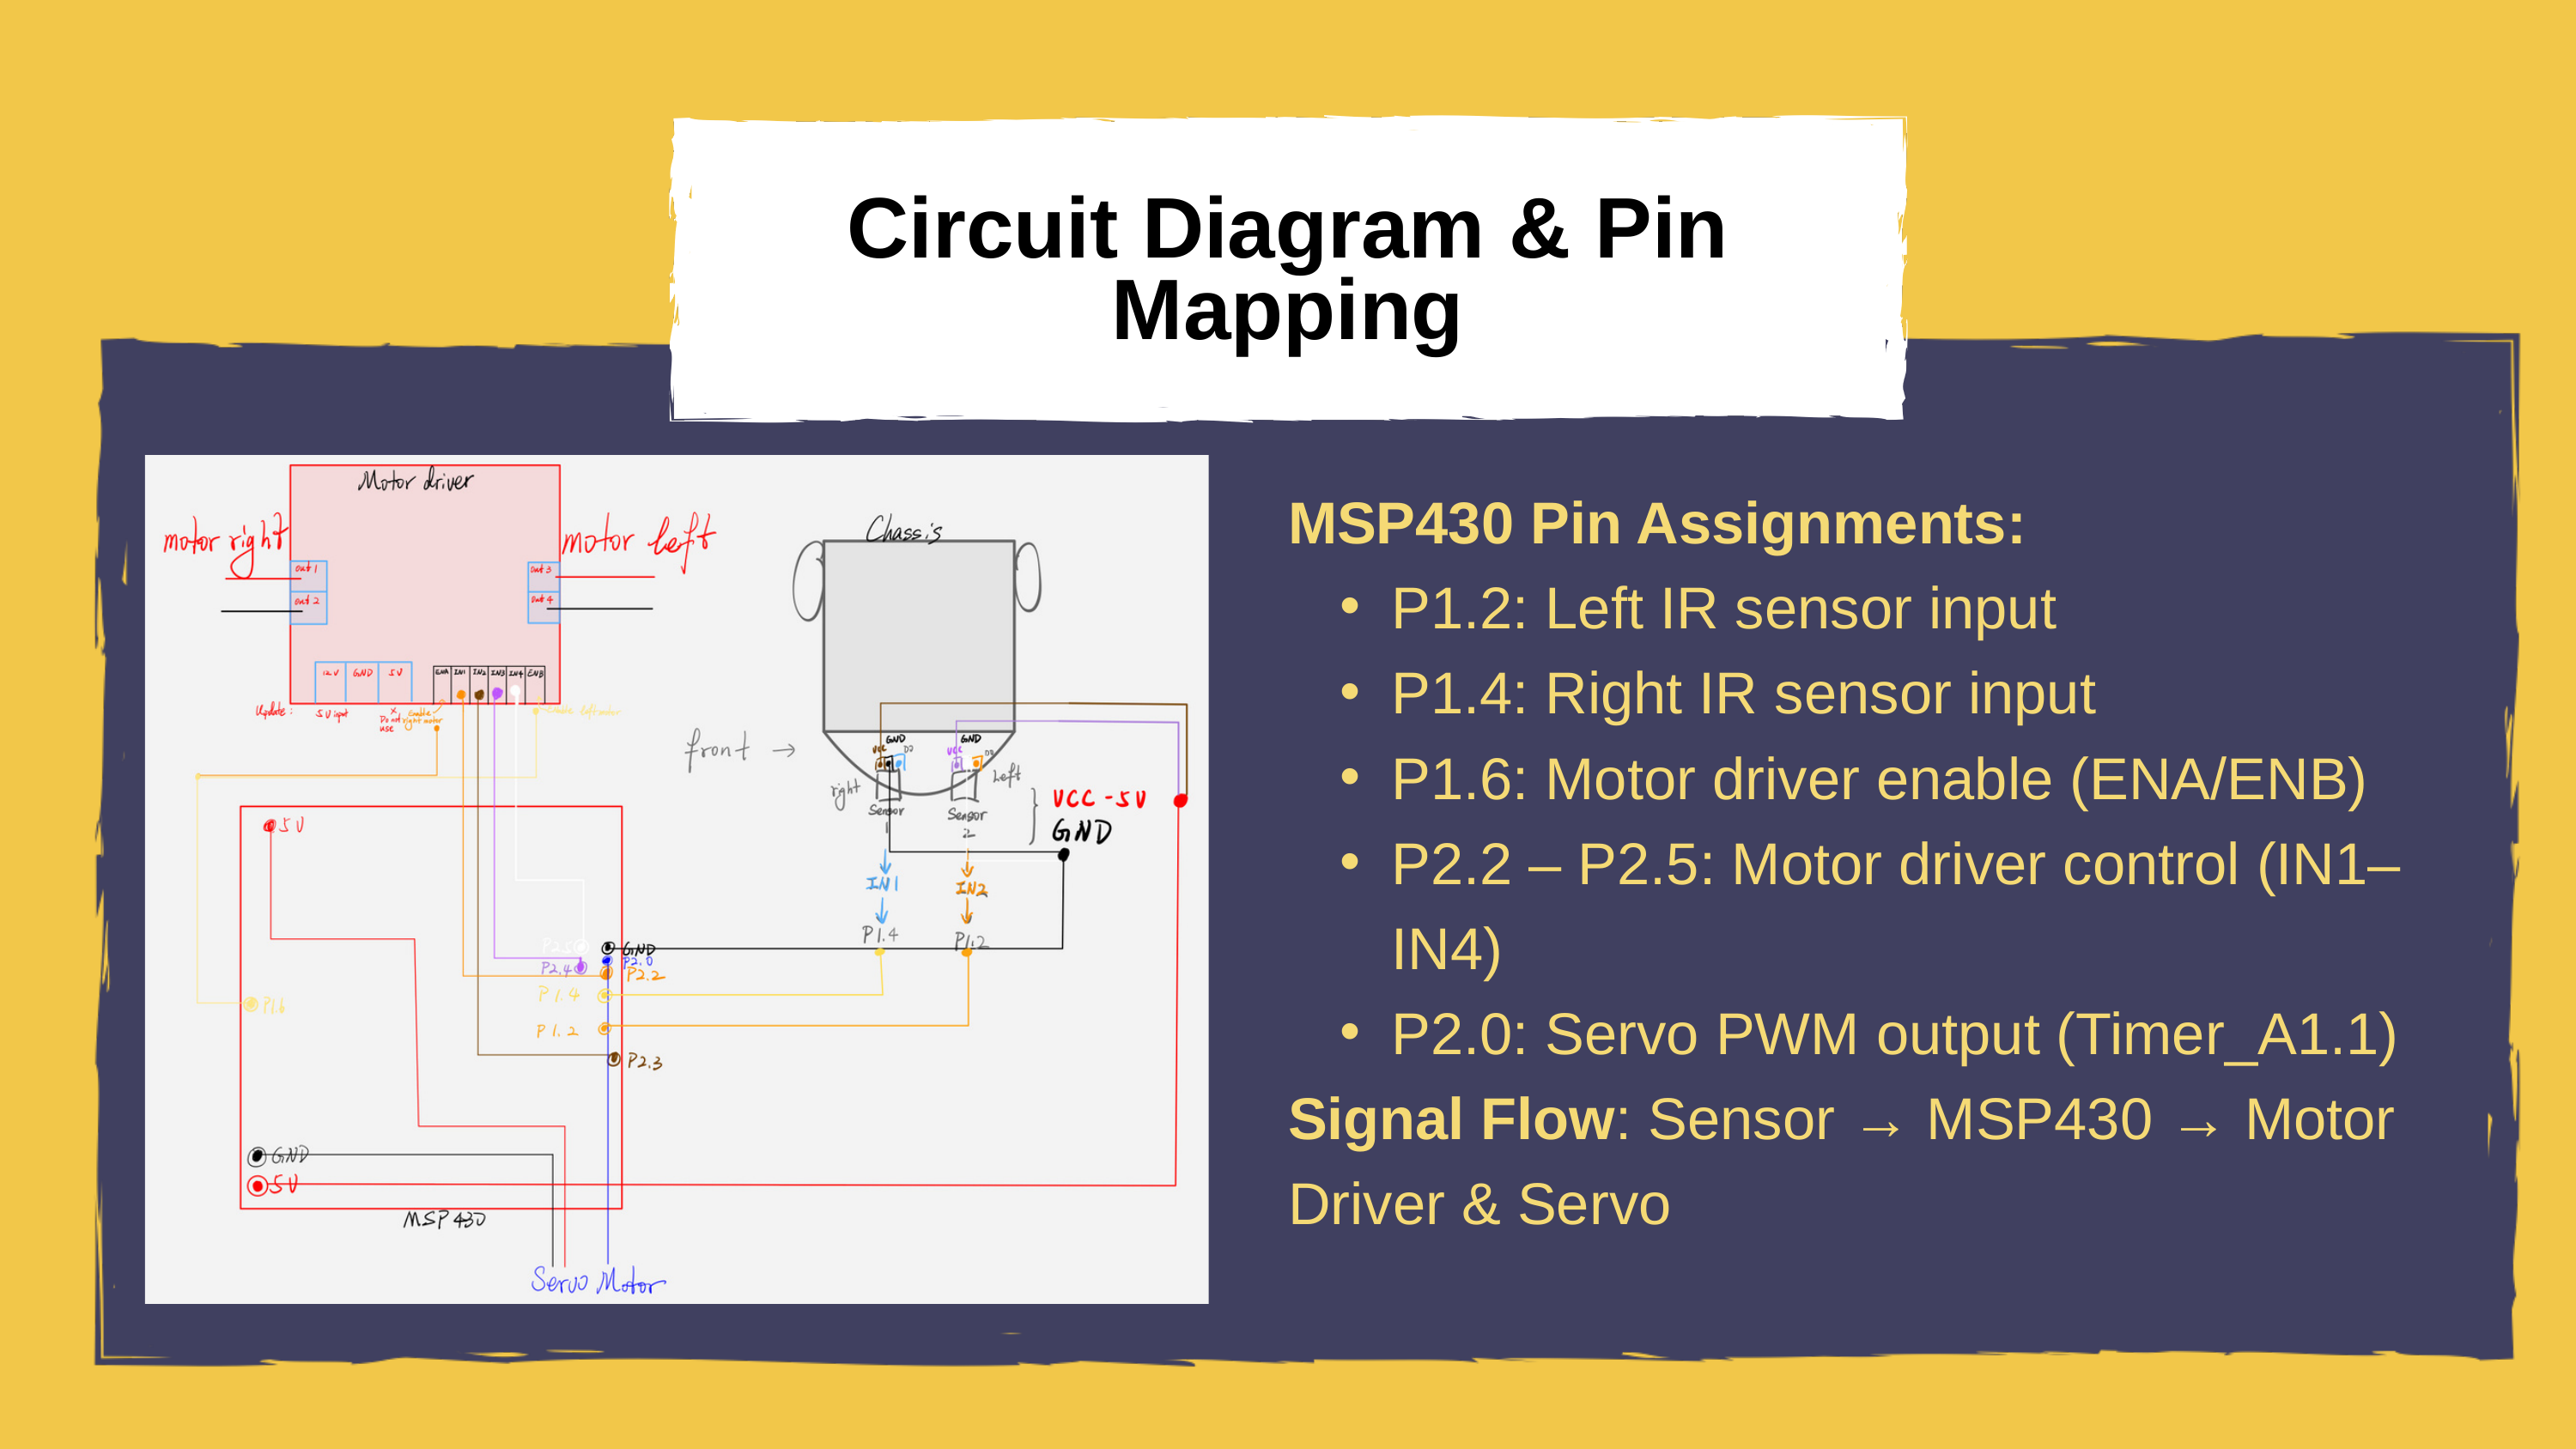

Circuit Diagram & Pin Mapping

MSP430 Pin Assignments:
P1.2: Left IR sensor input
P1.4: Right IR sensor input
P1.6: Motor driver enable (ENA/ENB)
P2.2 – P2.5: Motor driver control (IN1–IN4)
P2.0: Servo PWM output (Timer_A1.1)
Signal Flow: Sensor → MSP430 → Motor Driver & Servo